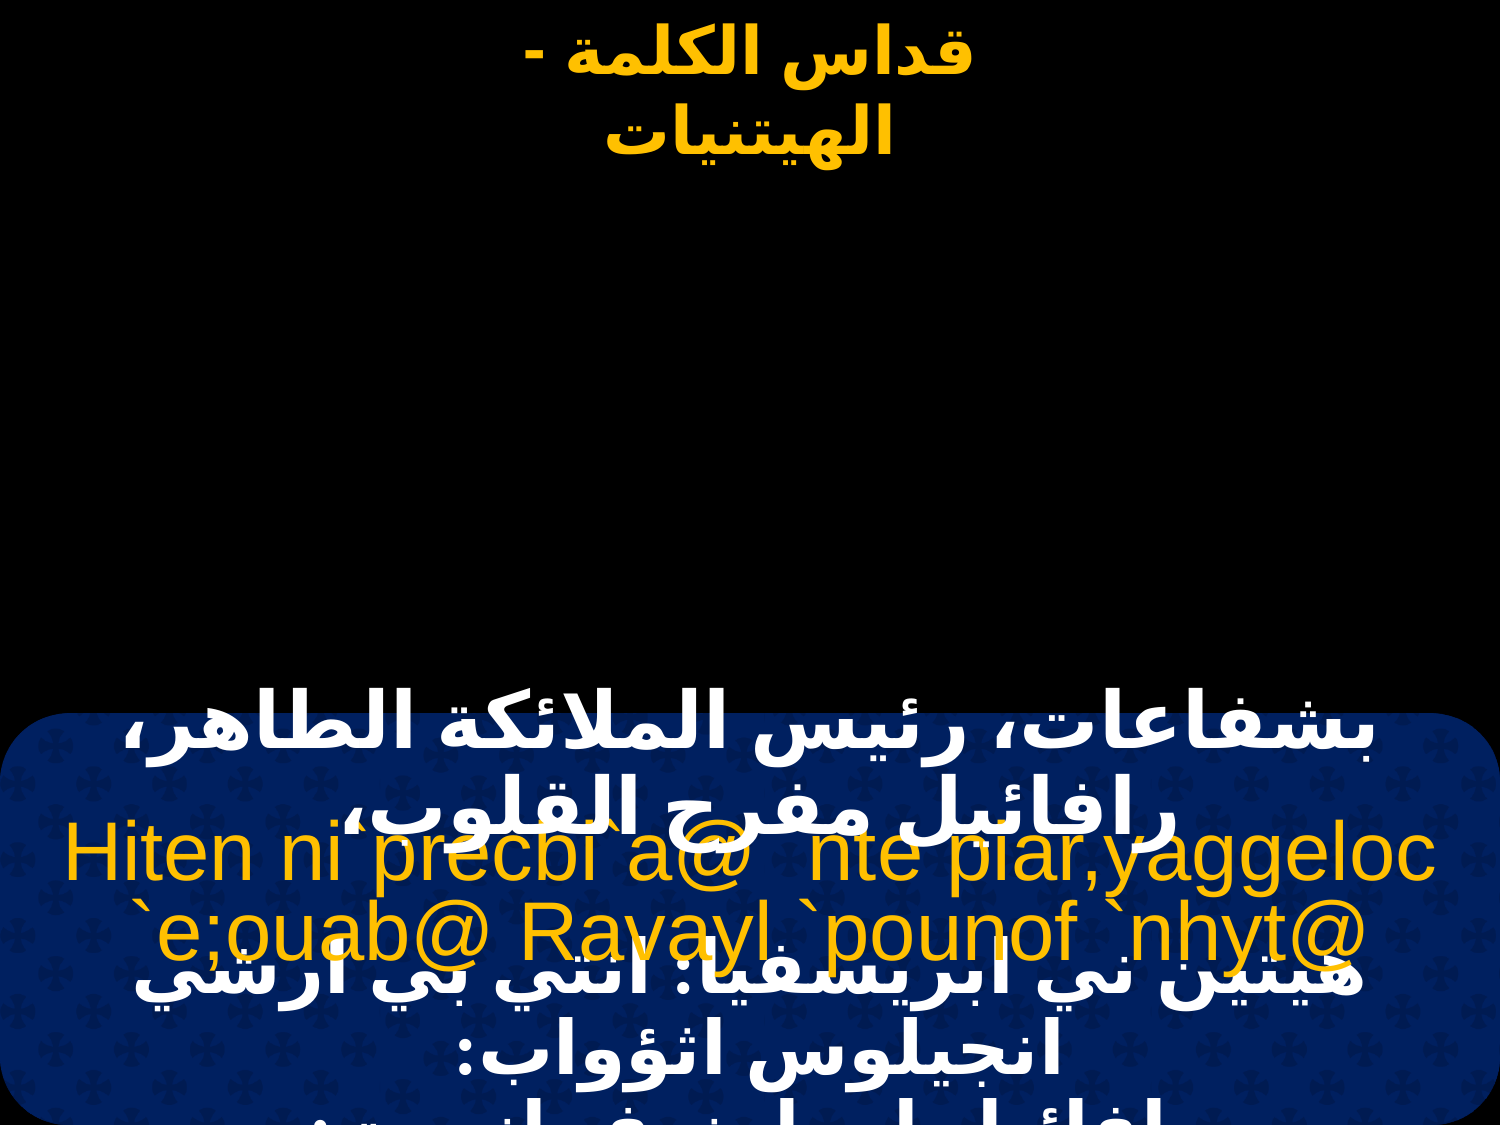

# الملاك رافائيل
بشفاعات، رئيس الملائكة الطاهر، رافائيل مفرح القلوب،
Hiten ni`precbi`a@ `nte piar,yaggeloc `e;ouab@ Ravayl `pounof `nhyt@
هيتين ني ابريسفيا: انتي بي ارشي انجيلوس اثؤواب:
رافائيل إب اونوف انهيت: